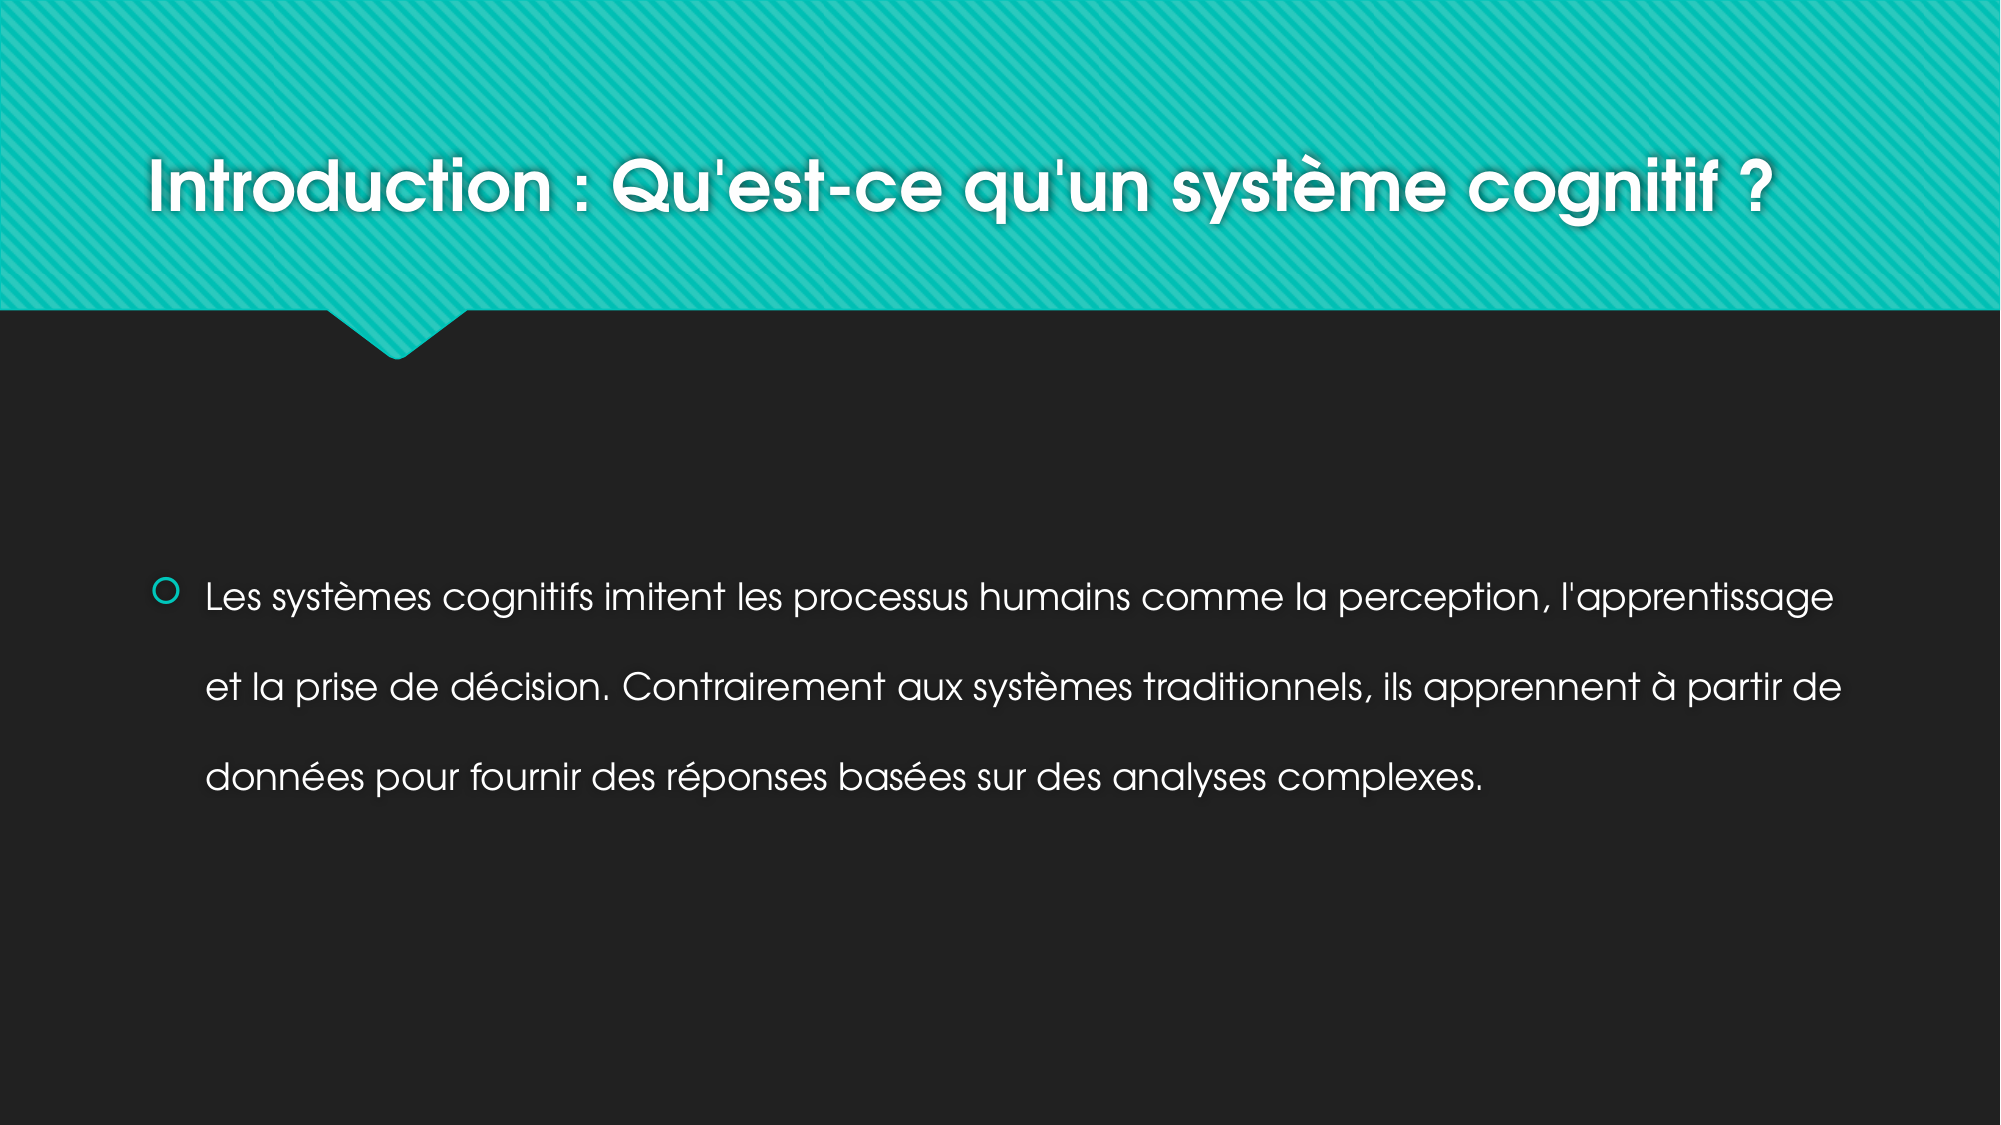

# Introduction : Qu'est-ce qu'un système cognitif ?
Les systèmes cognitifs imitent les processus humains comme la perception, l'apprentissage et la prise de décision. Contrairement aux systèmes traditionnels, ils apprennent à partir de données pour fournir des réponses basées sur des analyses complexes.